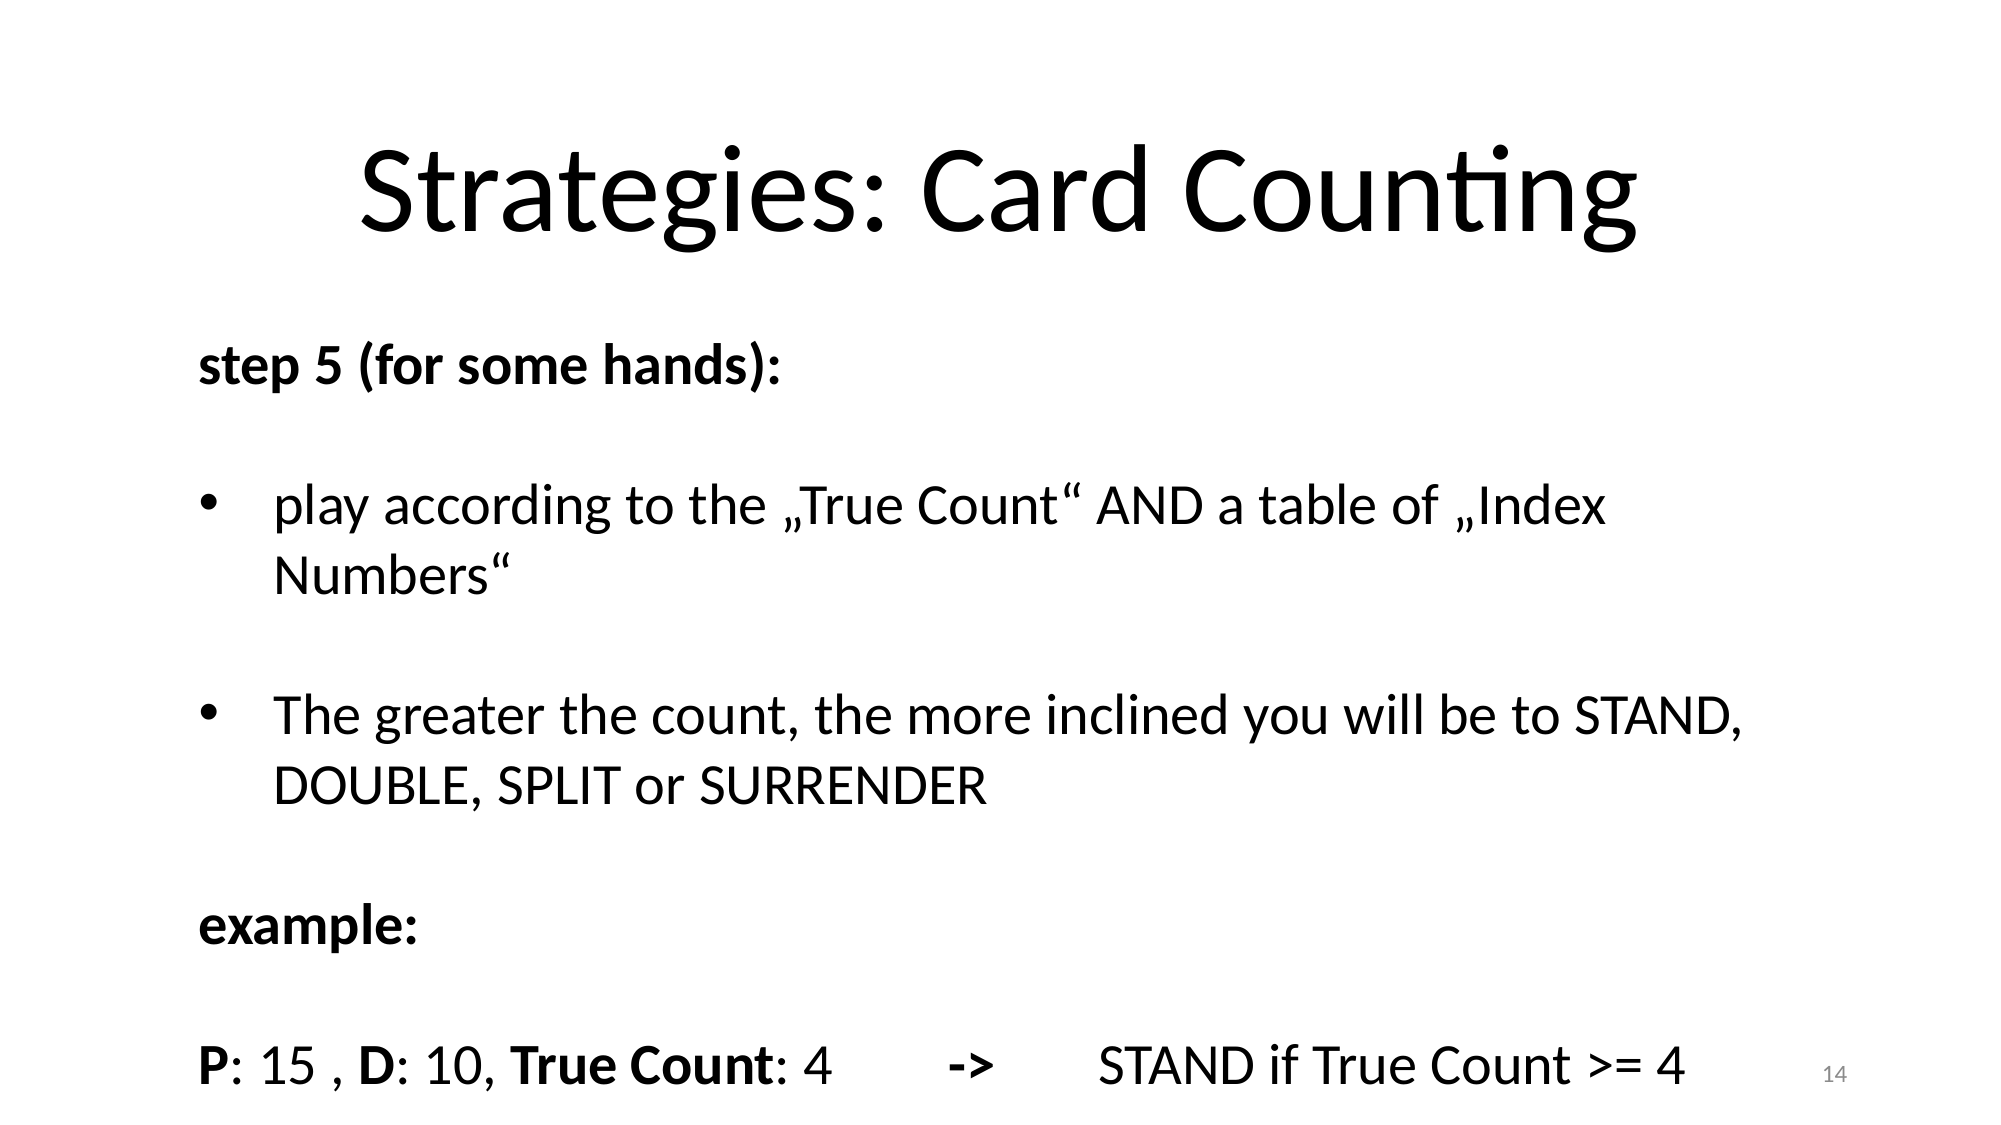

# Strategies: Card Counting
step 5 (for some hands):

play according to the „True Count“ AND a table of „Index Numbers“

The greater the count, the more inclined you will be to STAND, DOUBLE, SPLIT or SURRENDER

example:

P: 15 , D: 10, True Count: 4  	-> 	STAND if True Count >= 4
14